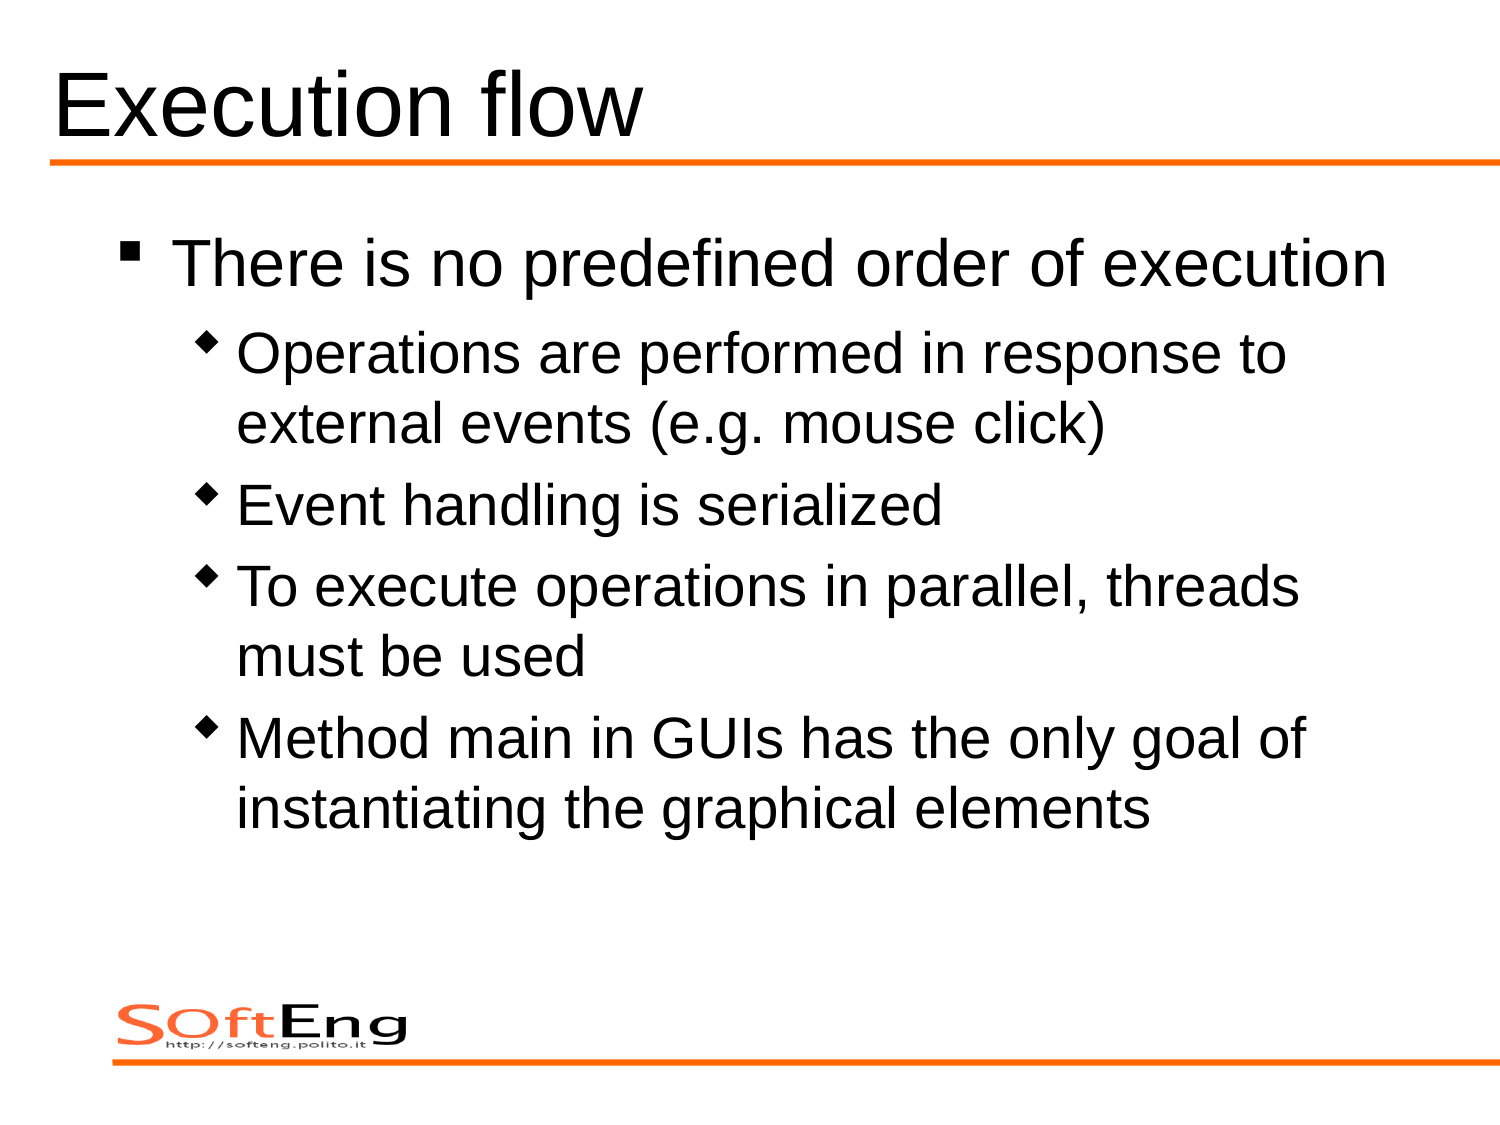

# Execution flow
There is no predefined order of execution
Operations are performed in response to external events (e.g. mouse click)
Event handling is serialized
To execute operations in parallel, threads must be used
Method main in GUIs has the only goal of instantiating the graphical elements